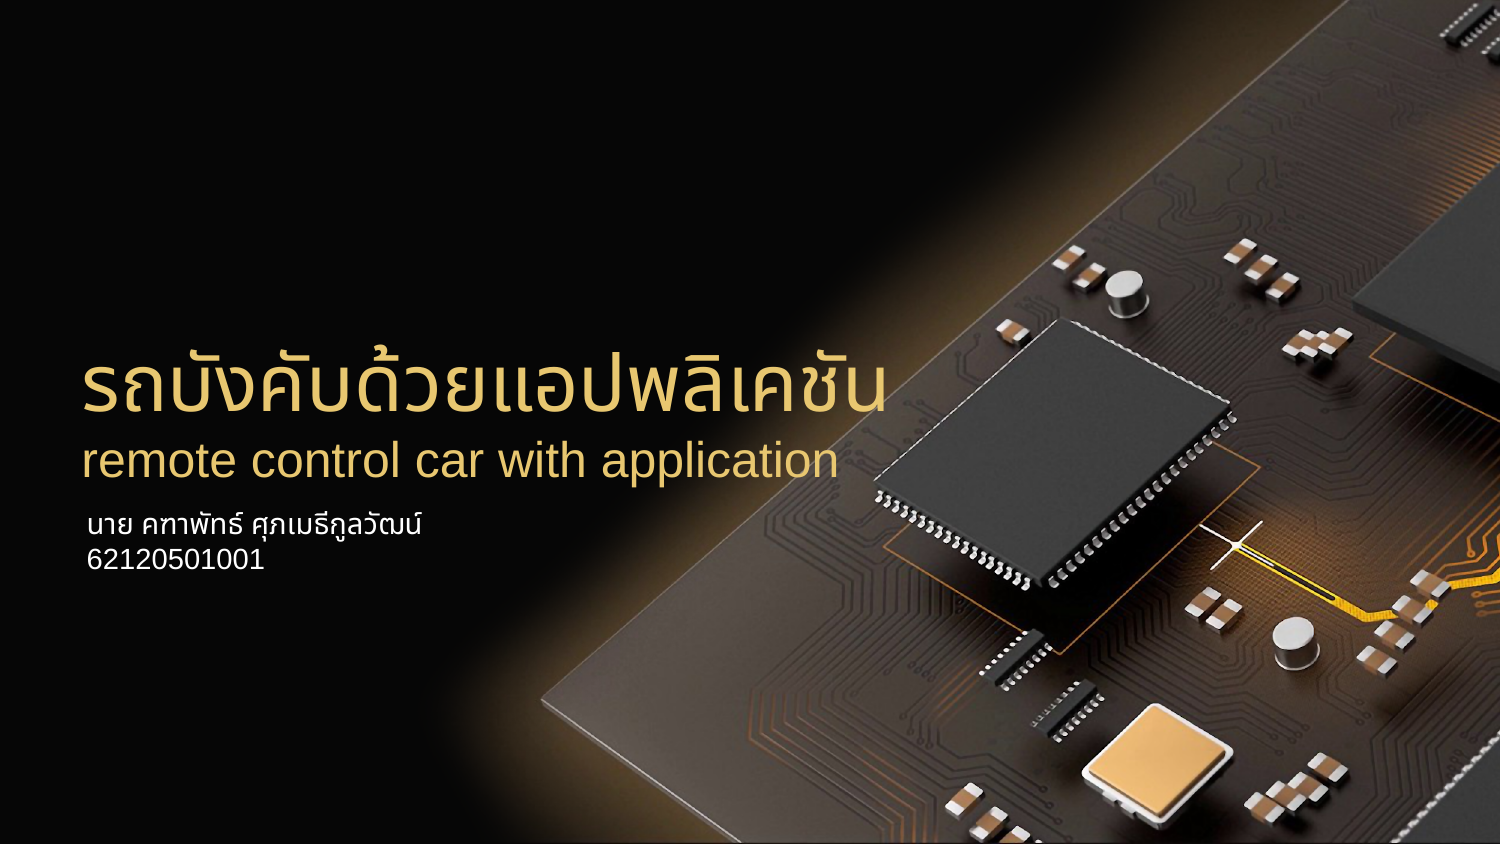

# รถบังคับด้วยแอปพลิเคชัน
remote control car with application
นาย คฑาพัทธ์ ศุภเมธีกูลวัฒน์
62120501001